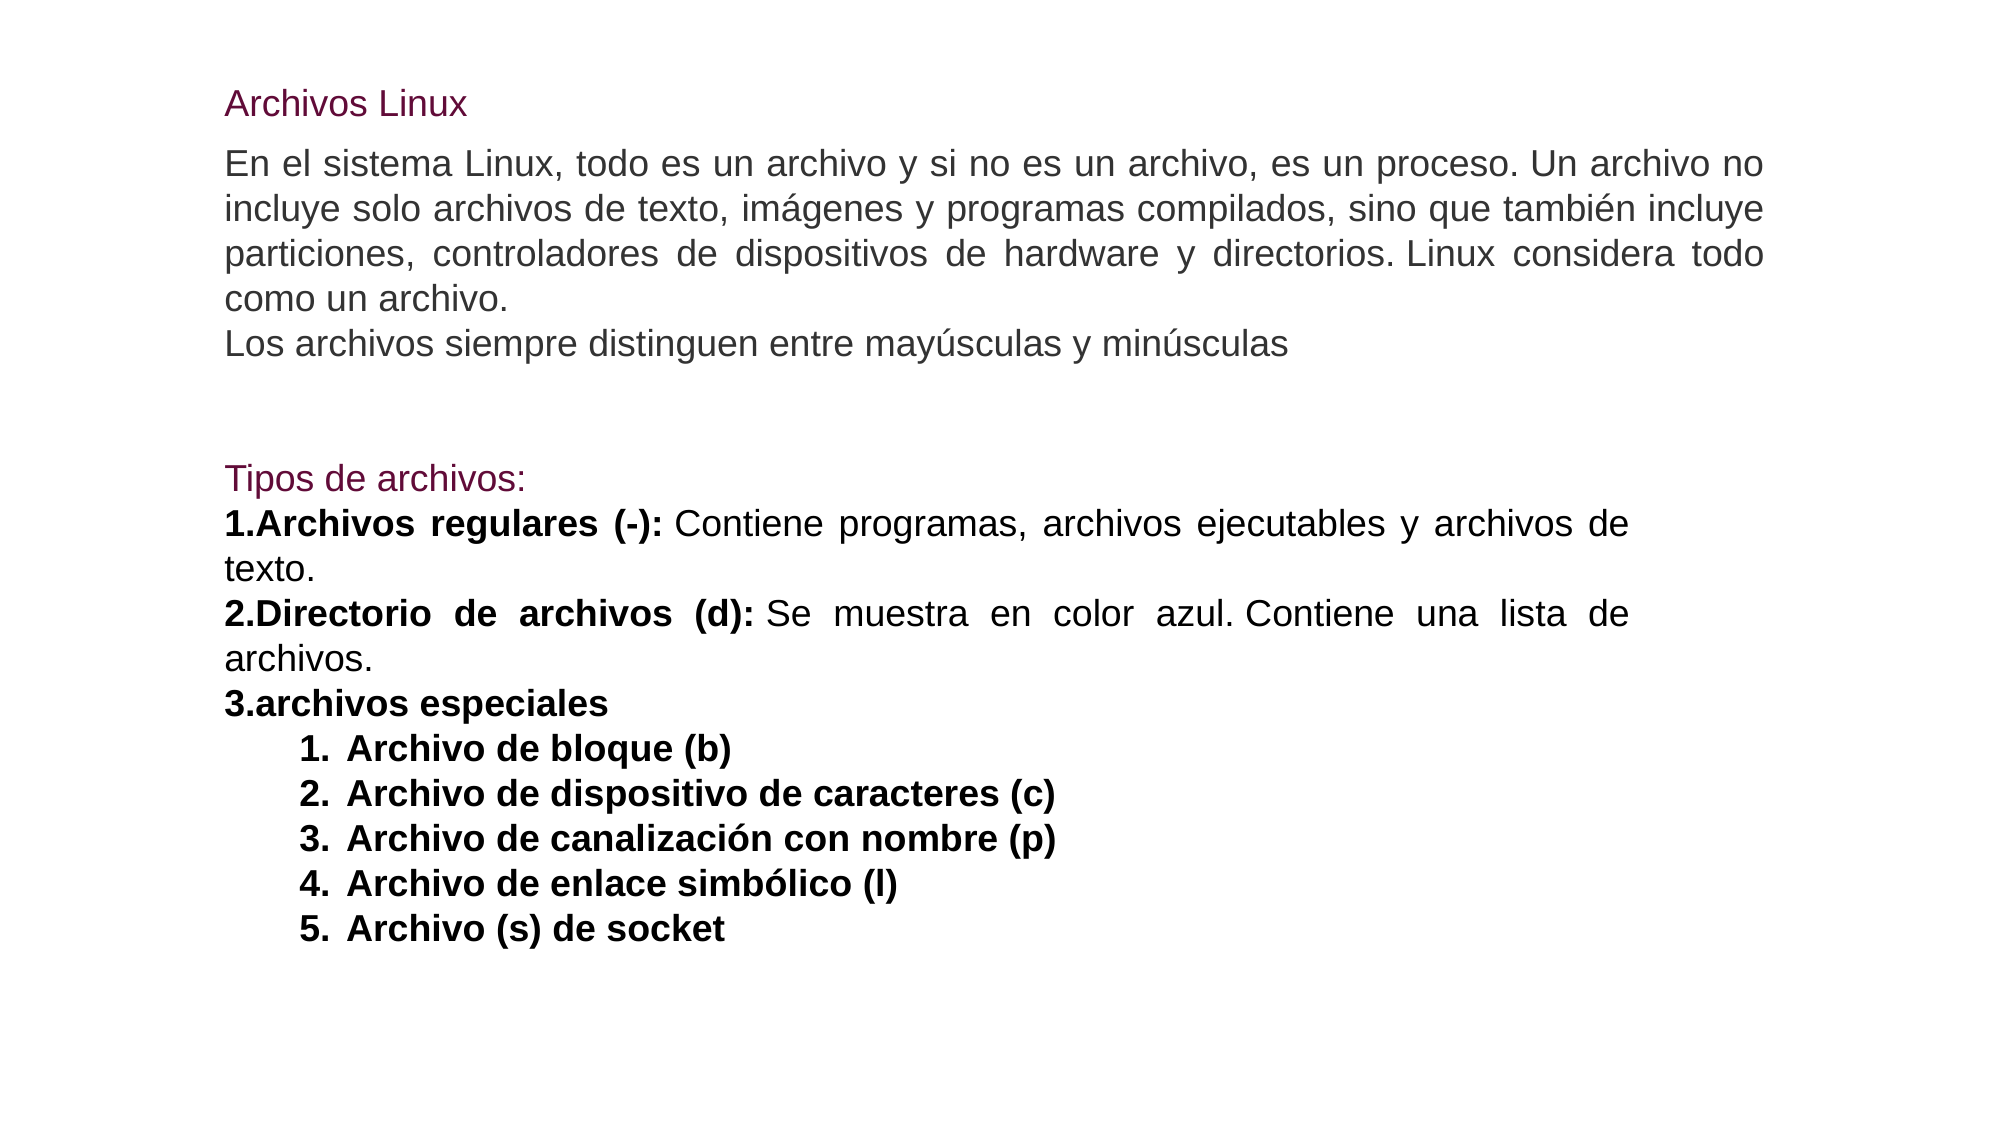

Archivos Linux
En el sistema Linux, todo es un archivo y si no es un archivo, es un proceso. Un archivo no incluye solo archivos de texto, imágenes y programas compilados, sino que también incluye particiones, controladores de dispositivos de hardware y directorios. Linux considera todo como un archivo.
Los archivos siempre distinguen entre mayúsculas y minúsculas
Tipos de archivos:
Archivos regulares (-): Contiene programas, archivos ejecutables y archivos de texto.
Directorio de archivos (d): Se muestra en color azul. Contiene una lista de archivos.
archivos especiales
Archivo de bloque (b)
Archivo de dispositivo de caracteres (c)
Archivo de canalización con nombre (p)
Archivo de enlace simbólico (l)
Archivo (s) de socket